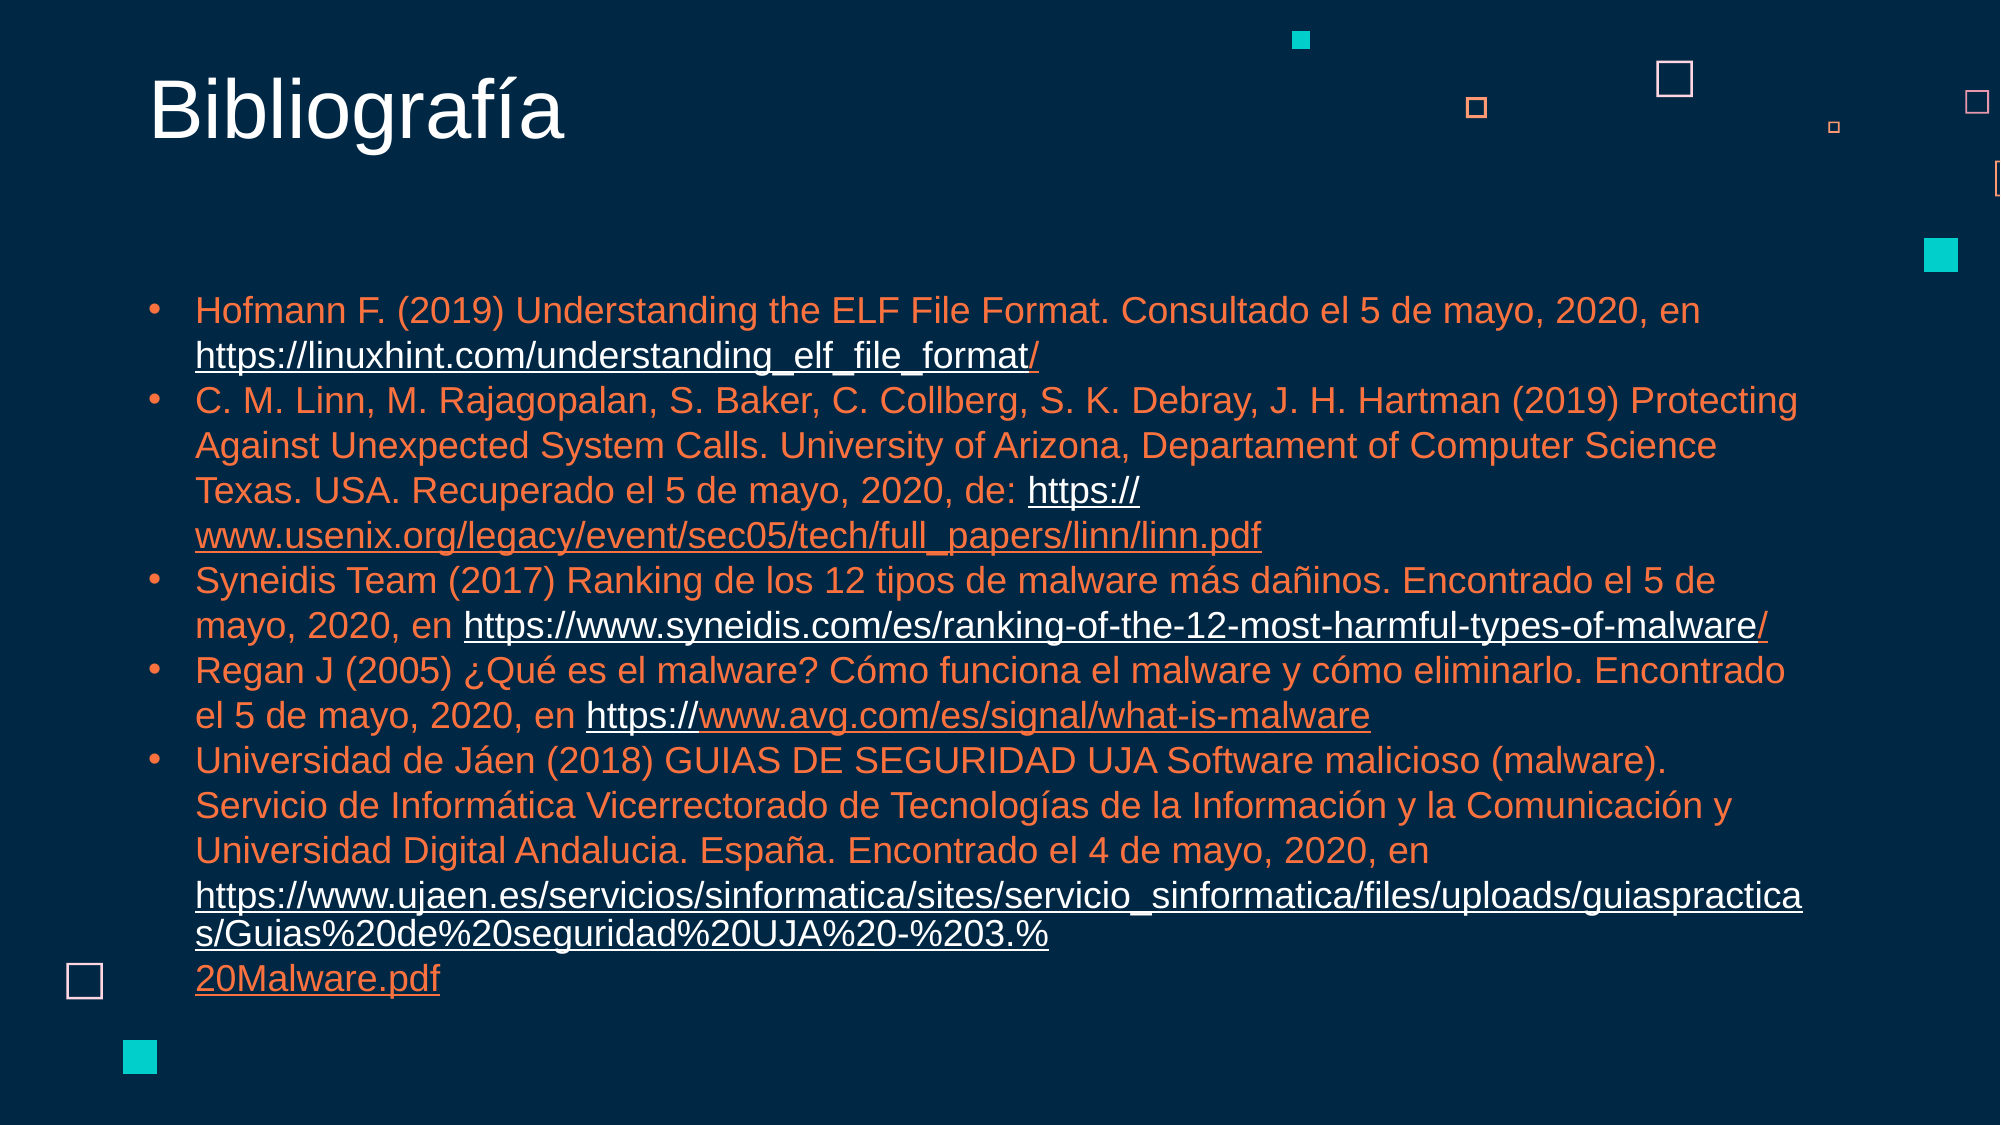

Bibliografía
Hofmann F. (2019) Understanding the ELF File Format. Consultado el 5 de mayo, 2020, en https://linuxhint.com/understanding_elf_file_format/
C. M. Linn, M. Rajagopalan, S. Baker, C. Collberg, S. K. Debray, J. H. Hartman (2019) Protecting Against Unexpected System Calls. University of Arizona, Departament of Computer Science Texas. USA. Recuperado el 5 de mayo, 2020, de: https://www.usenix.org/legacy/event/sec05/tech/full_papers/linn/linn.pdf
Syneidis Team (2017) Ranking de los 12 tipos de malware más dañinos. Encontrado el 5 de mayo, 2020, en https://www.syneidis.com/es/ranking-of-the-12-most-harmful-types-of-malware/
Regan J (2005) ¿Qué es el malware? Cómo funciona el malware y cómo eliminarlo. Encontrado el 5 de mayo, 2020, en https://www.avg.com/es/signal/what-is-malware
Universidad de Jáen (2018) GUIAS DE SEGURIDAD UJA Software malicioso (malware). Servicio de Informática Vicerrectorado de Tecnologías de la Información y la Comunicación y Universidad Digital Andalucia. España. Encontrado el 4 de mayo, 2020, en https://www.ujaen.es/servicios/sinformatica/sites/servicio_sinformatica/files/uploads/guiaspracticas/Guias%20de%20seguridad%20UJA%20-%203.%20Malware.pdf